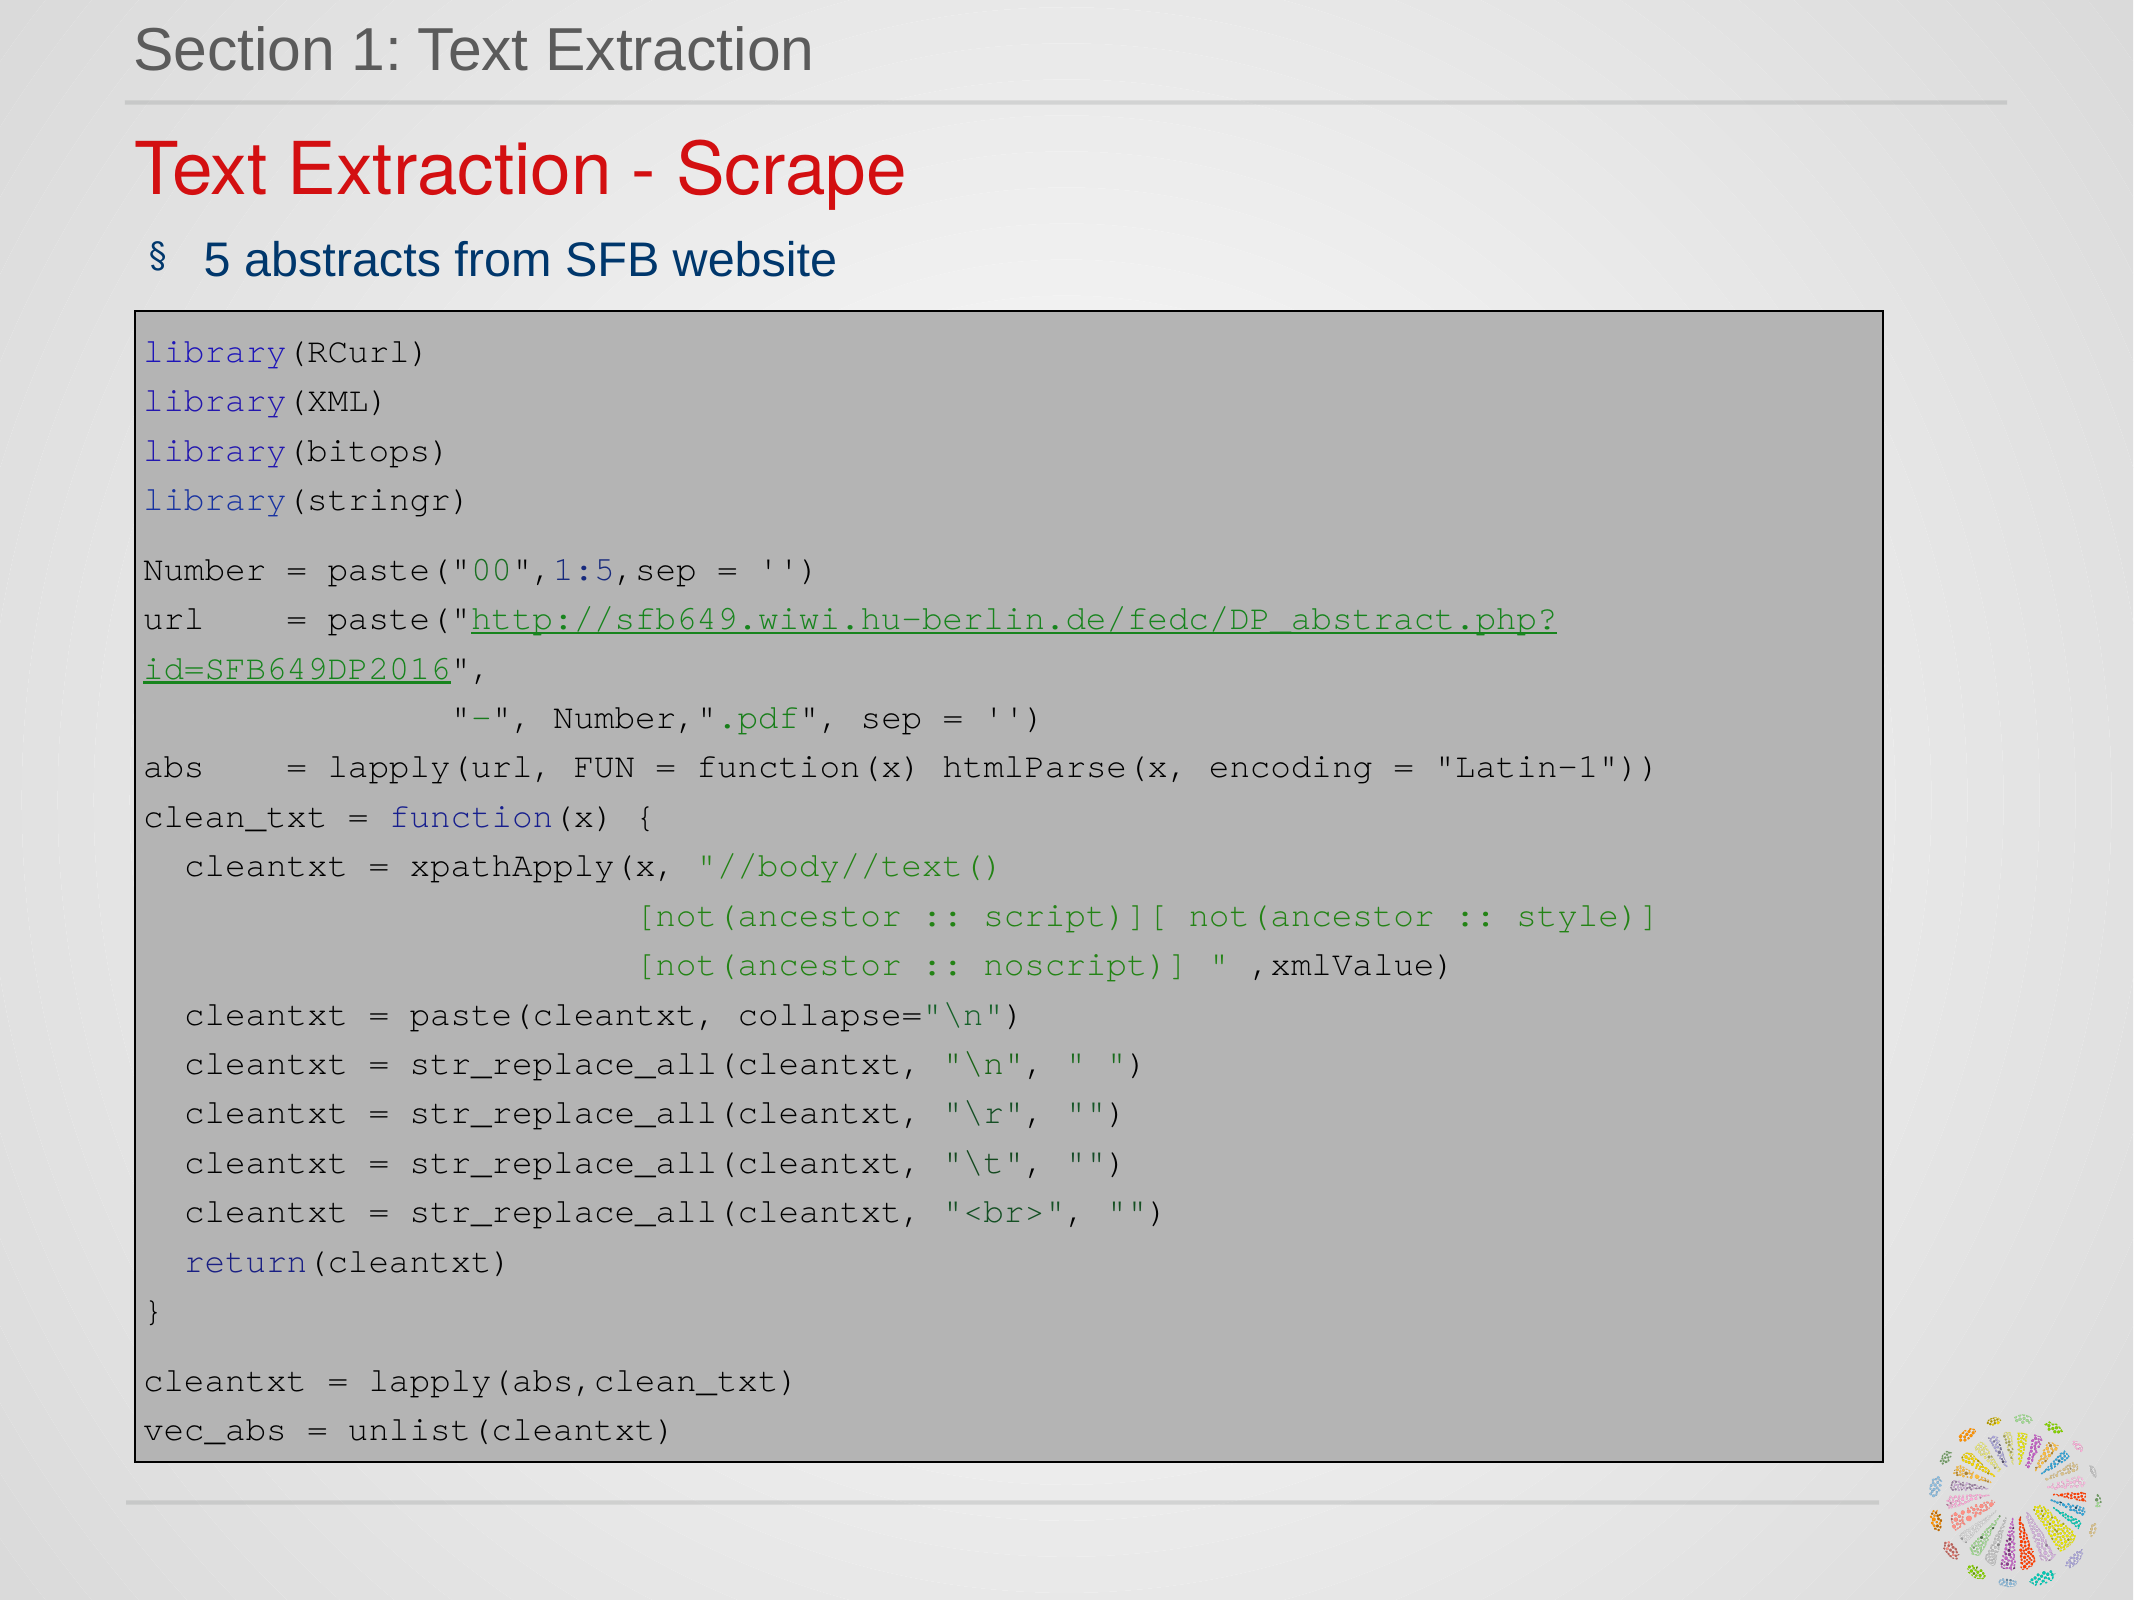

Section 1: Text Extraction
Text Extraction - Scrape
5 abstracts from SFB website
library(RCurl)
library(XML)
library(bitops)
library(stringr)

Number = paste("00",1:5,sep = '')
url    = paste("http://sfb649.wiwi.hu-berlin.de/fedc/DP_abstract.php?id=SFB649DP2016",
               "-", Number,".pdf", sep = '')
abs    = lapply(url, FUN = function(x) htmlParse(x, encoding = "Latin-1"))
clean_txt = function(x) {
  cleantxt = xpathApply(x, "//body//text()
                        [not(ancestor :: script)][ not(ancestor :: style)]
                        [not(ancestor :: noscript)] " ,xmlValue)
  cleantxt = paste(cleantxt, collapse="\n")
  cleantxt = str_replace_all(cleantxt, "\n", " ")
  cleantxt = str_replace_all(cleantxt, "\r", "")
  cleantxt = str_replace_all(cleantxt, "\t", "")
  cleantxt = str_replace_all(cleantxt, "<br>", "")
  return(cleantxt)
}

cleantxt = lapply(abs,clean_txt)
vec_abs = unlist(cleantxt)